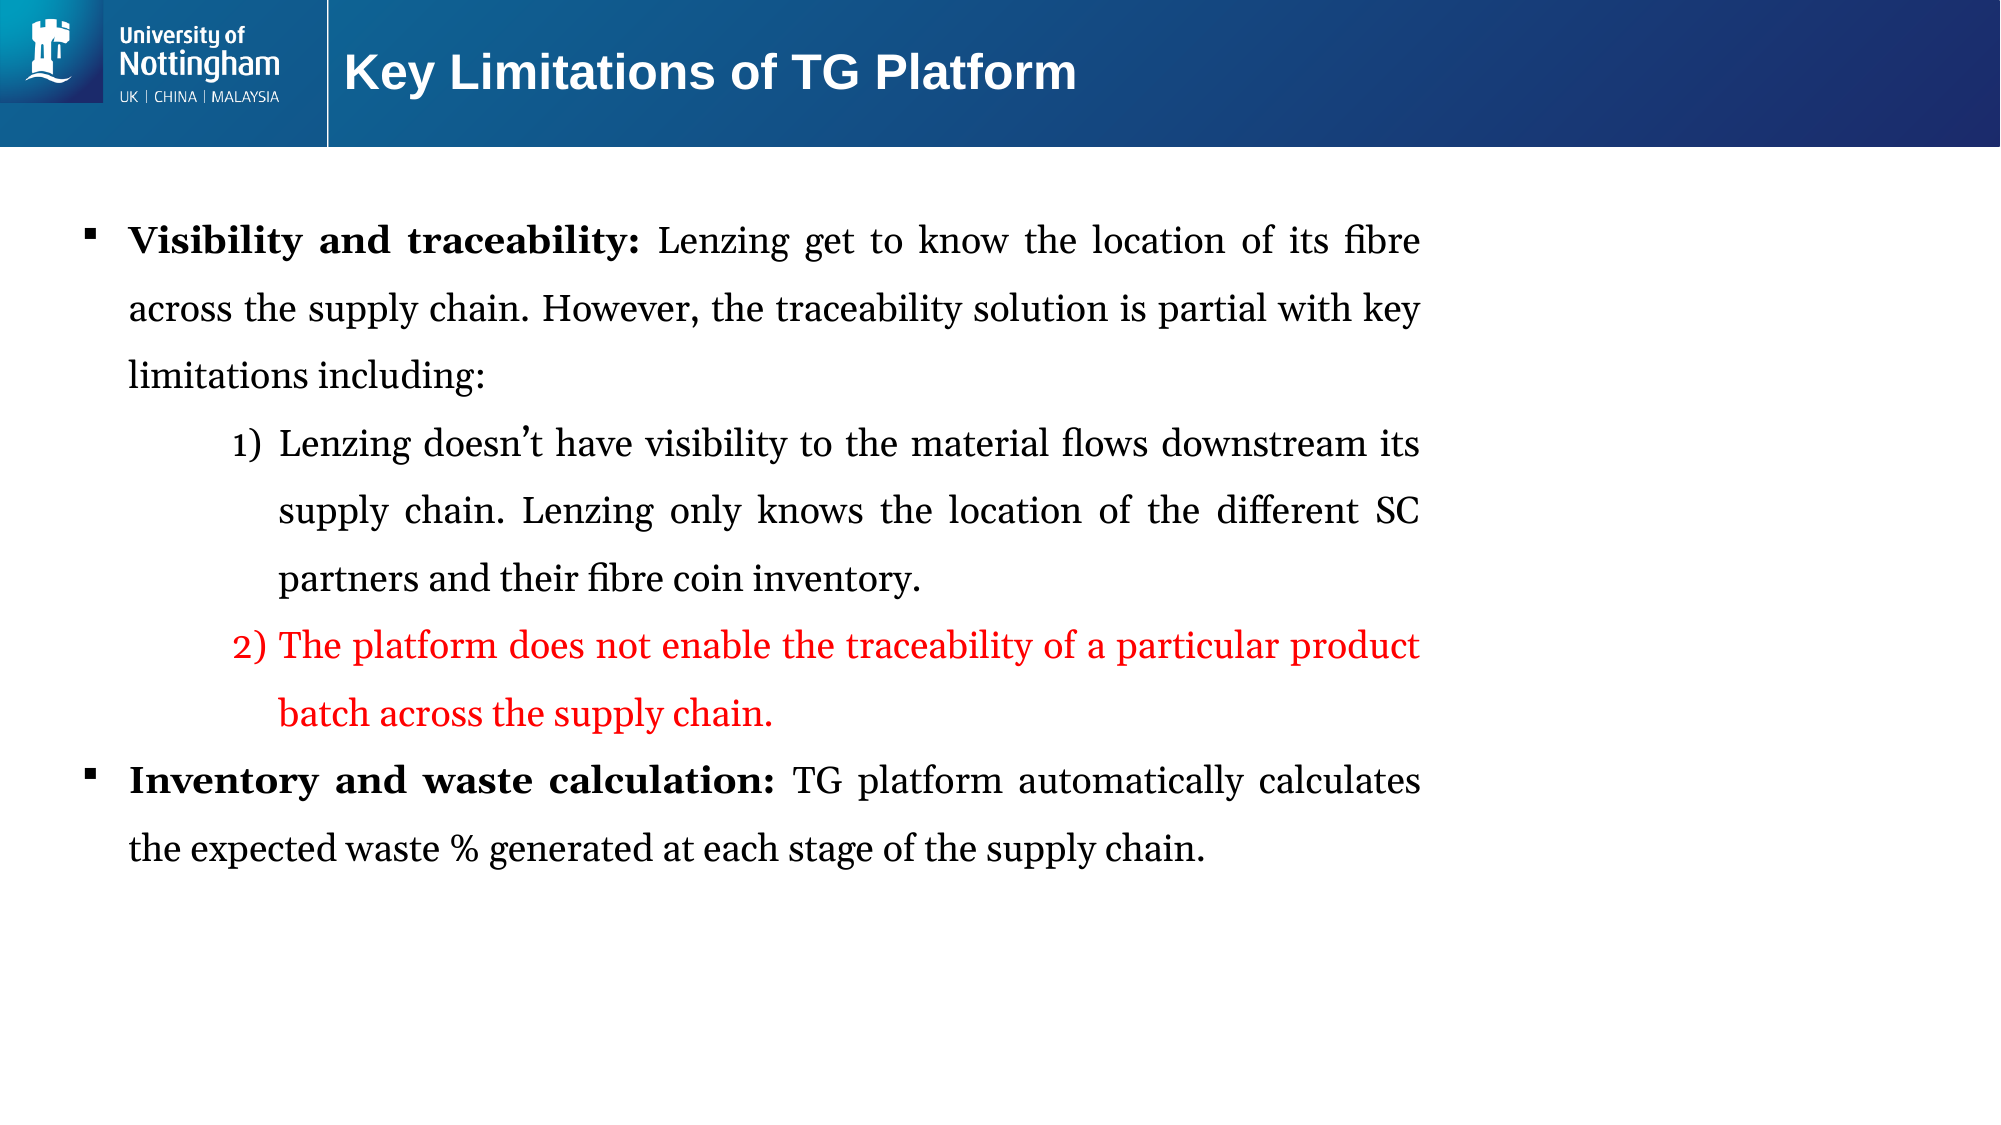

# Key Limitations of TG Platform
Visibility and traceability: Lenzing get to know the location of its fibre across the supply chain. However, the traceability solution is partial with key limitations including:
Lenzing doesn’t have visibility to the material flows downstream its supply chain. Lenzing only knows the location of the different SC partners and their fibre coin inventory.
The platform does not enable the traceability of a particular product batch across the supply chain.
Inventory and waste calculation: TG platform automatically calculates the expected waste % generated at each stage of the supply chain.